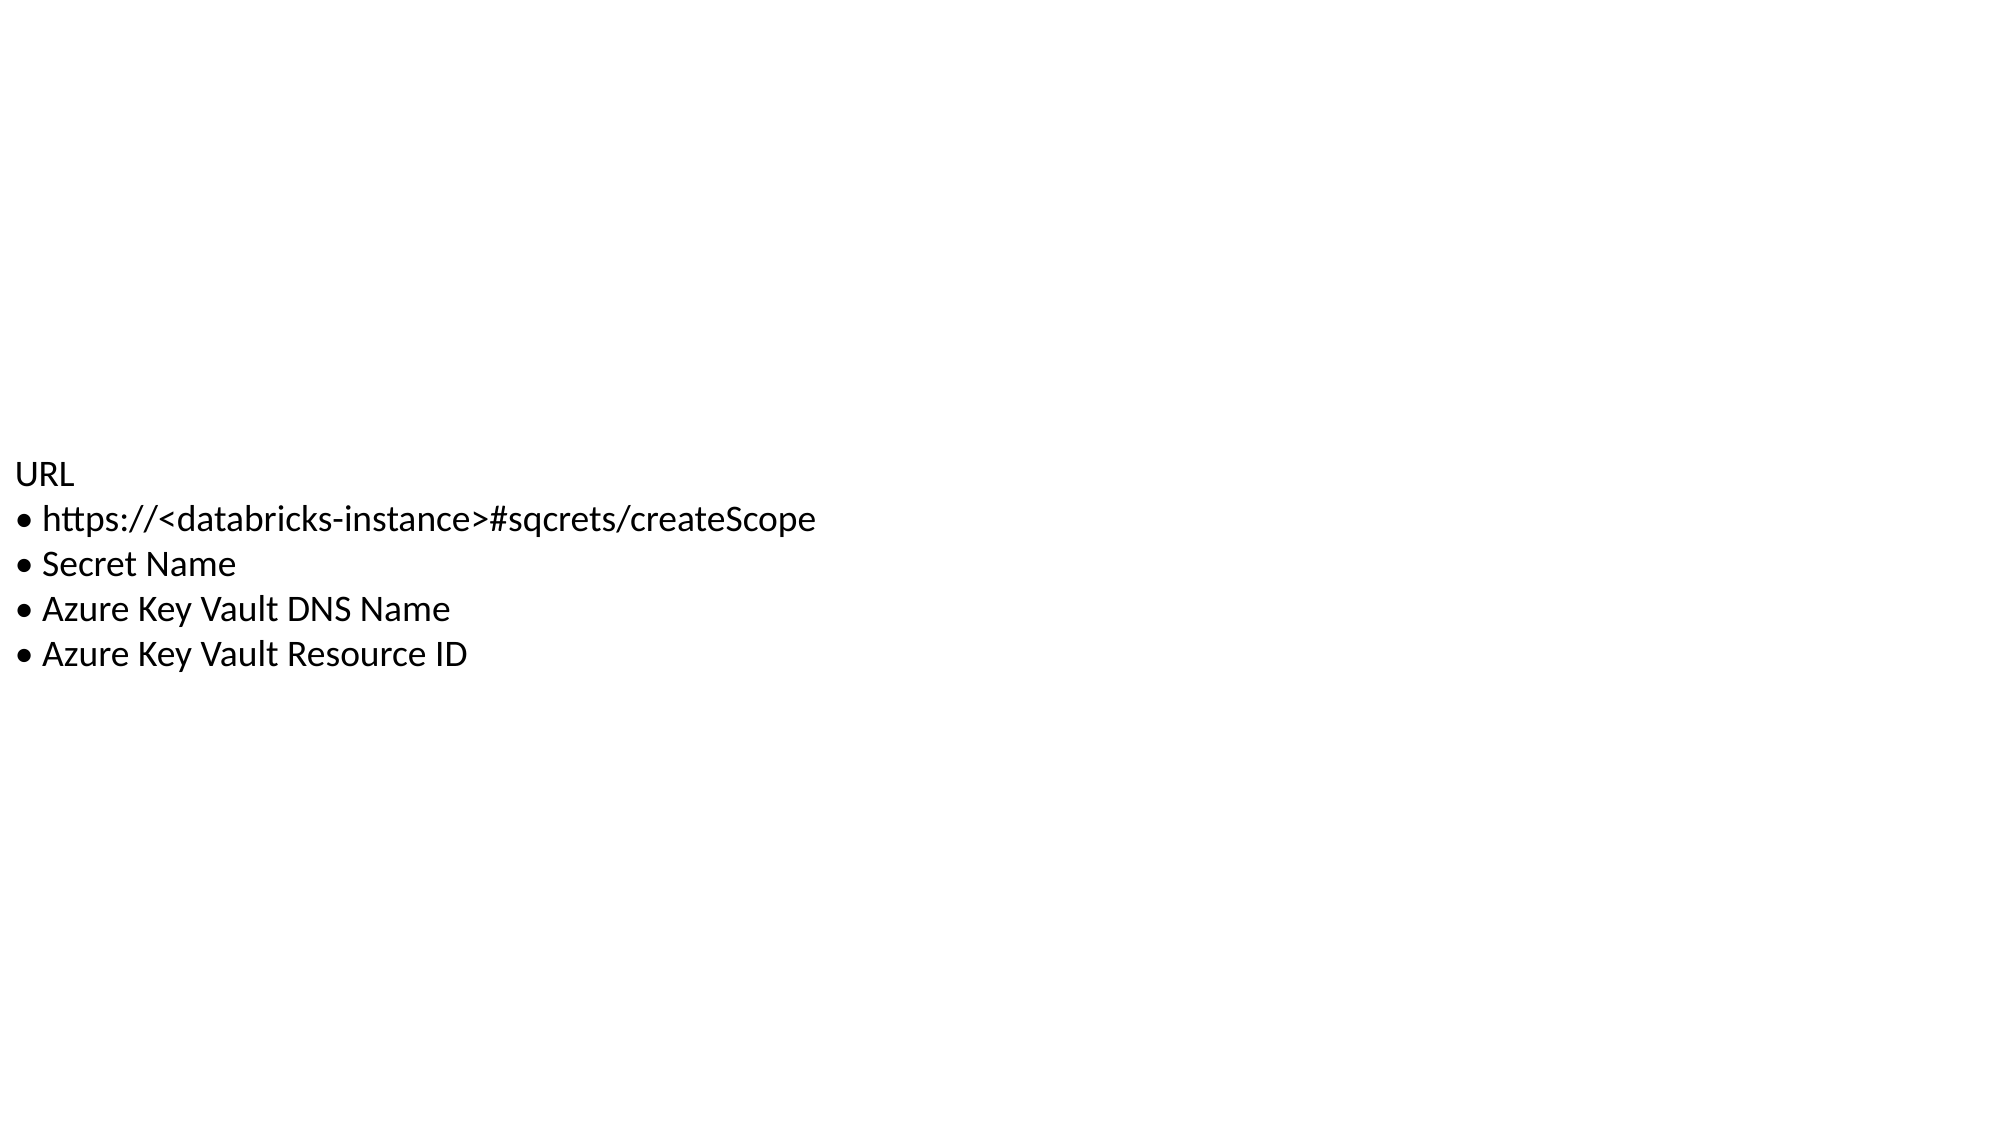

URL
• https://<databricks-instance>#sqcrets/createScope
• Secret Name
• Azure Key Vault DNS Name
• Azure Key Vault Resource ID